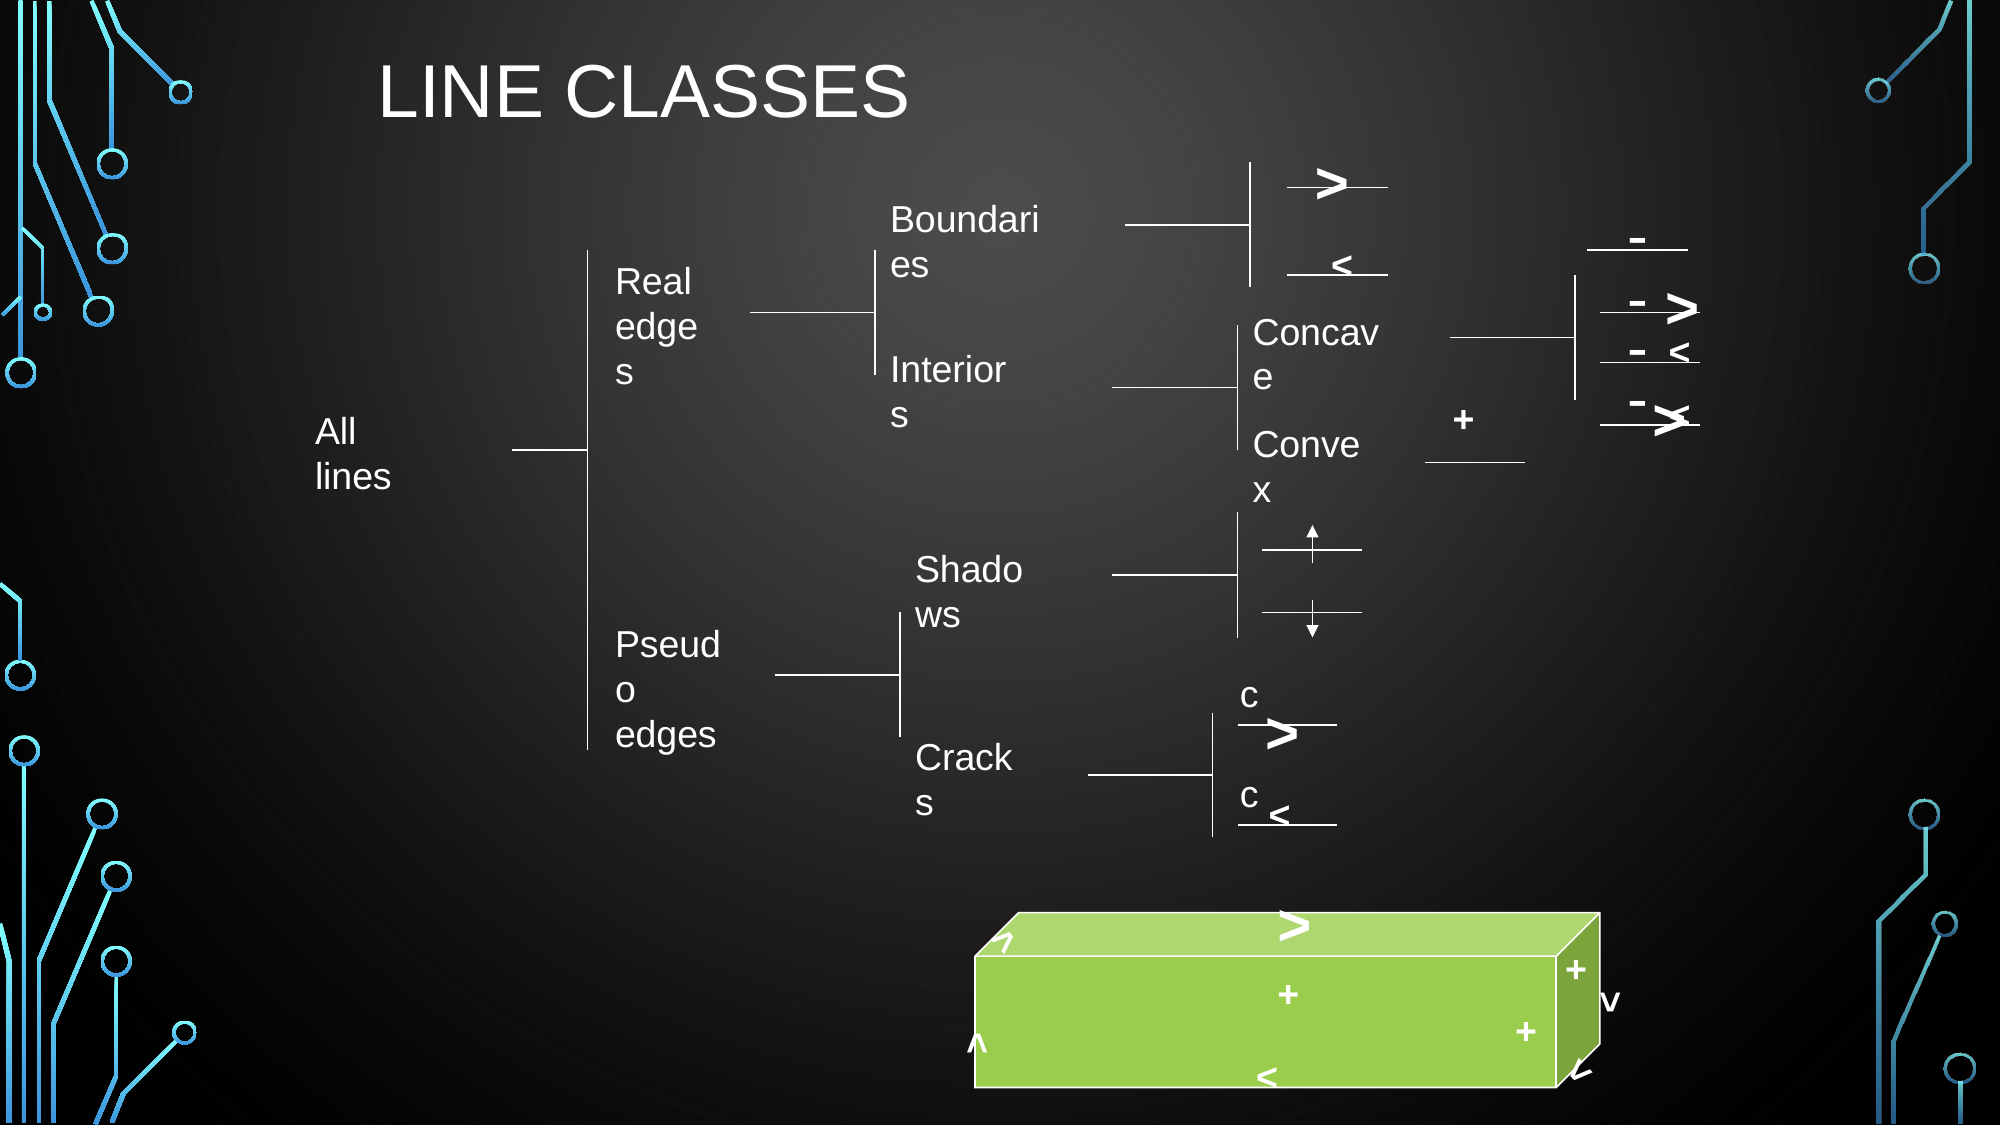

# LINE CLASSES
>
Boundaries
-
>
Real
edges
-
>
Concave
-
>
Interiors
-
>
+
>
All lines
Convex
Shadows
Pseudo
edges
c
>
Cracks
c
>
>
>

+
+
>
+
>
>
>